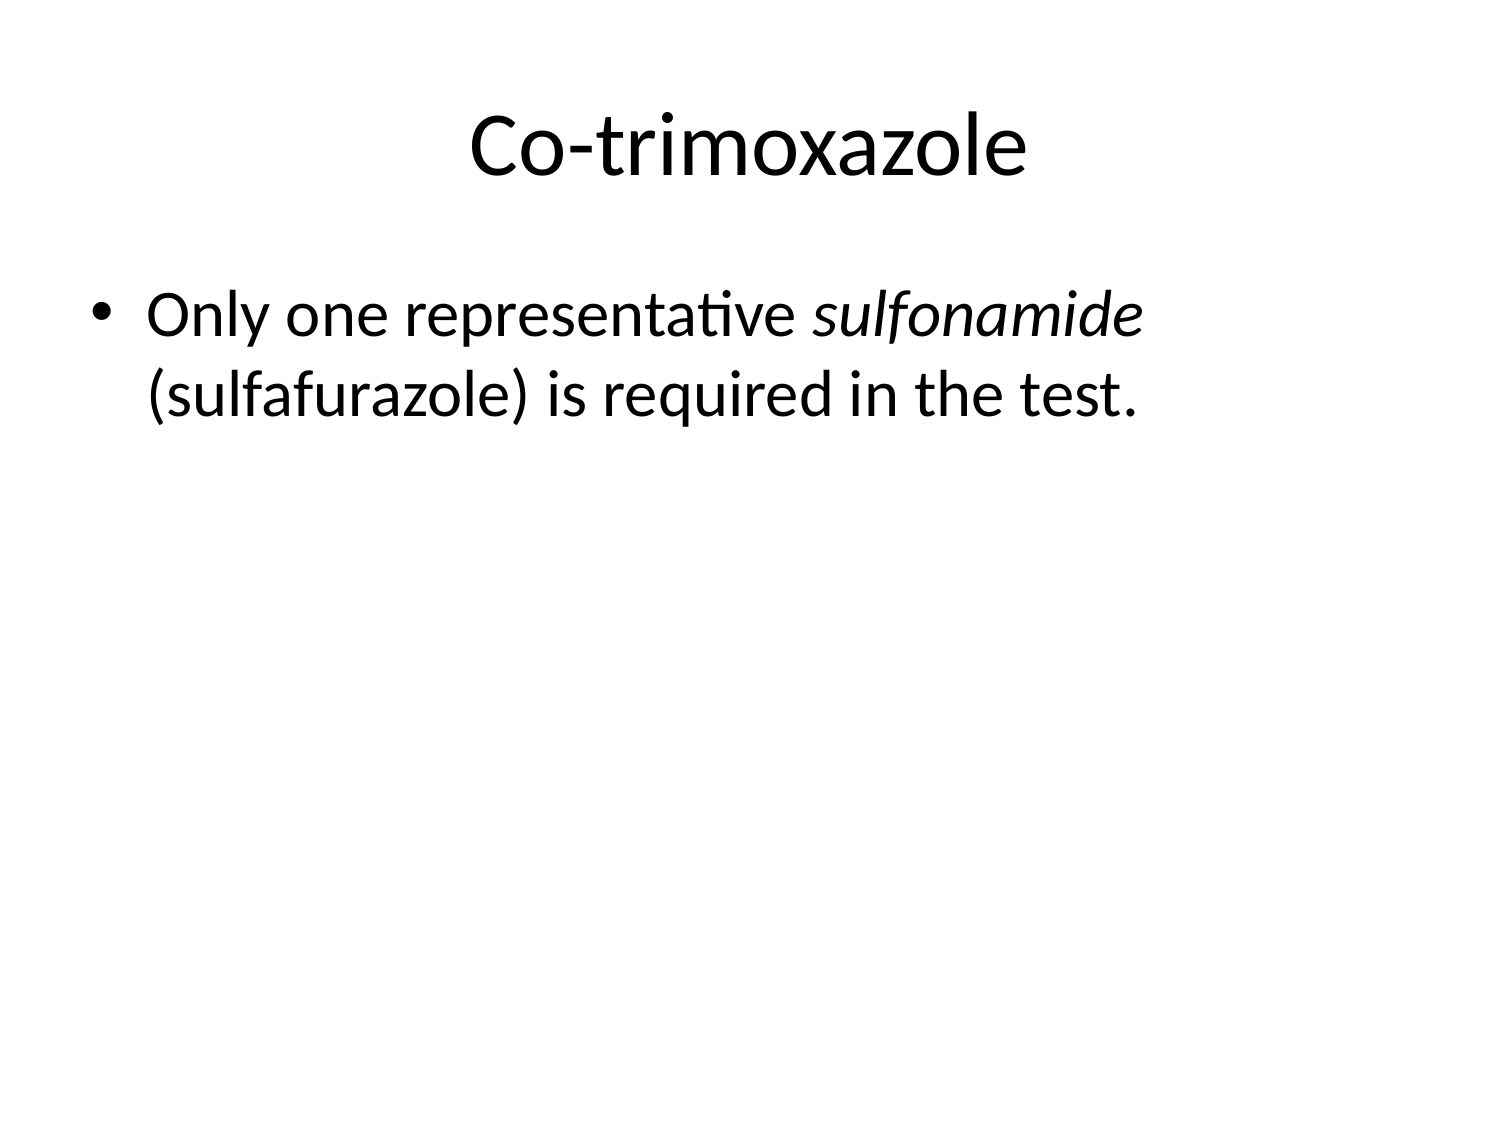

# Co-trimoxazole
Only one representative sulfonamide (sulfafurazole) is required in the test.